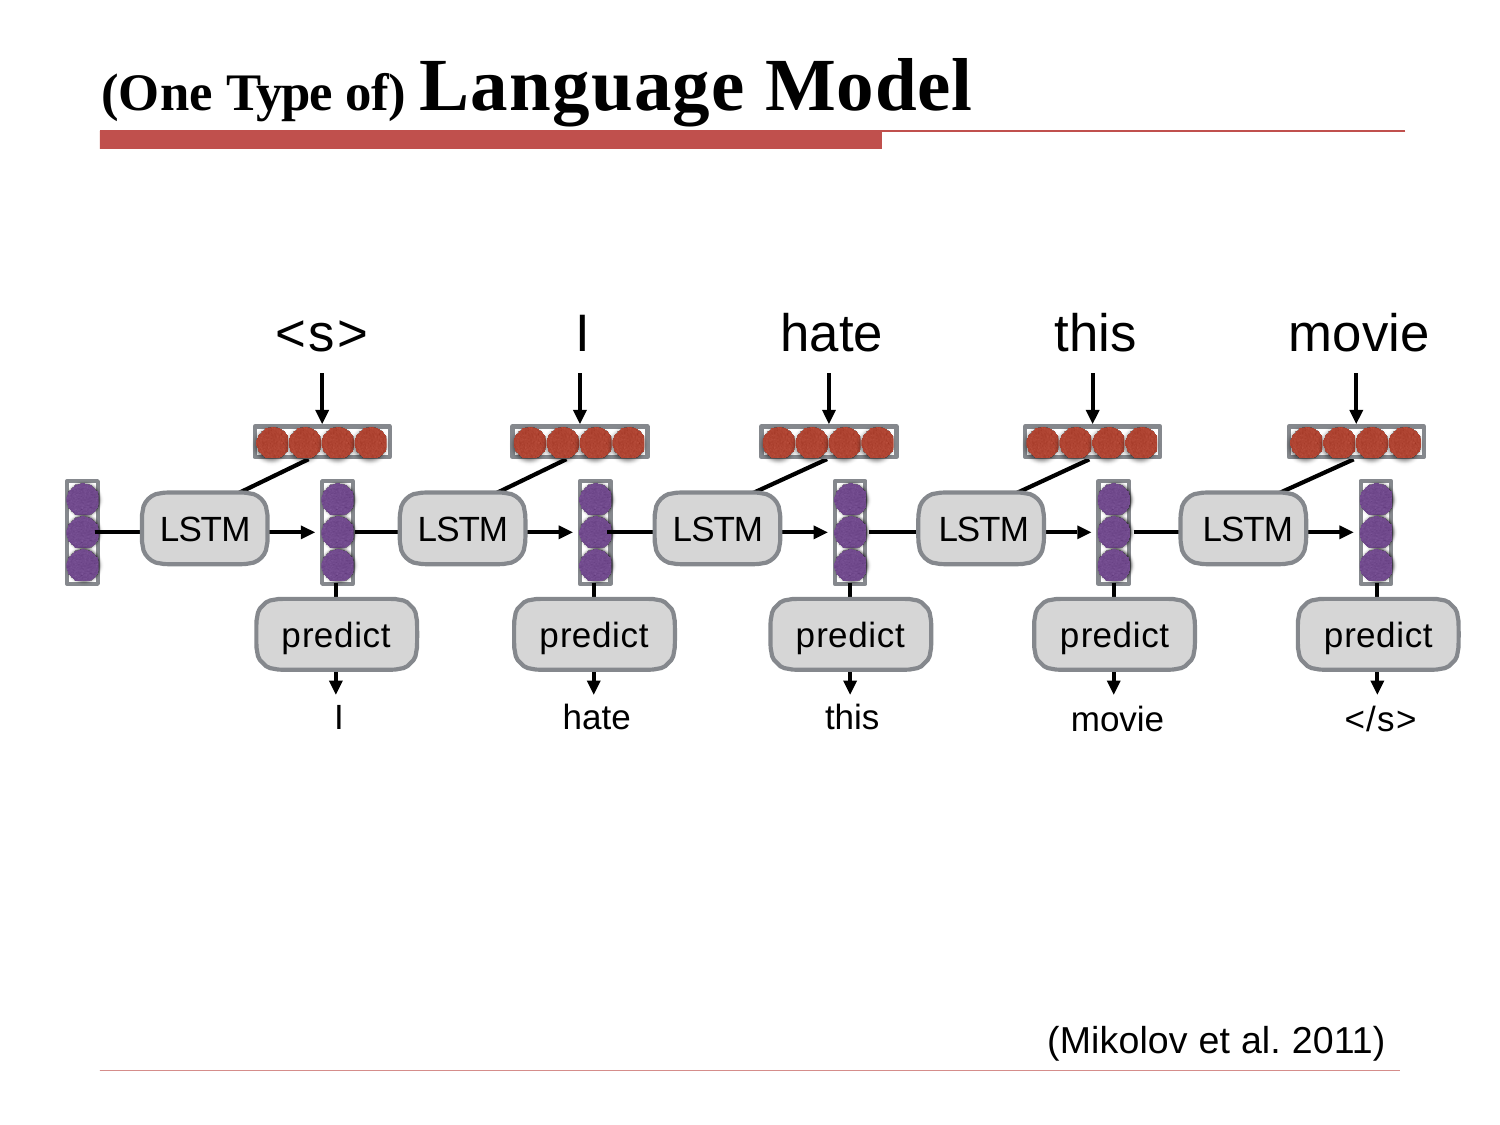

# (One Type of) Language Model
<s>	I	hate	this	movie

LSTM
LSTM
LSTM
LSTM
LSTM

predict	predict

movie	</s>
predict
predict
predict

I
hate
this
(Mikolov et al. 2011)